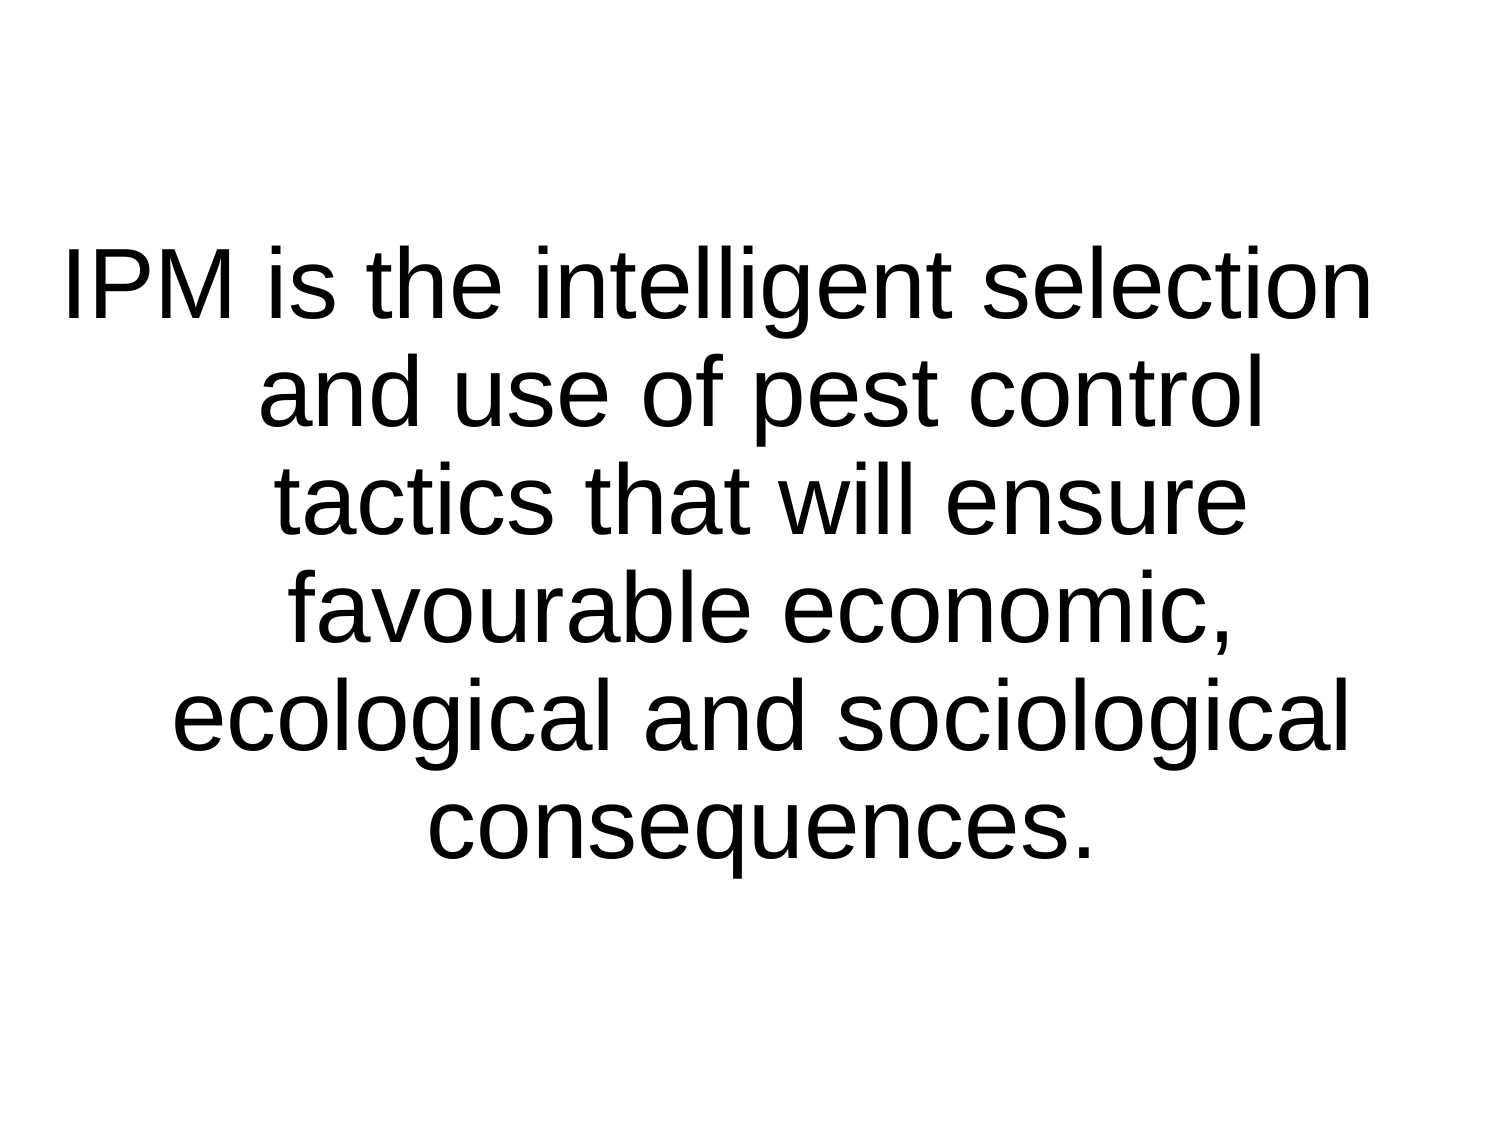

IPM is the intelligent selection and use of pest control tactics that will ensure favourable economic, ecological and sociological consequences.